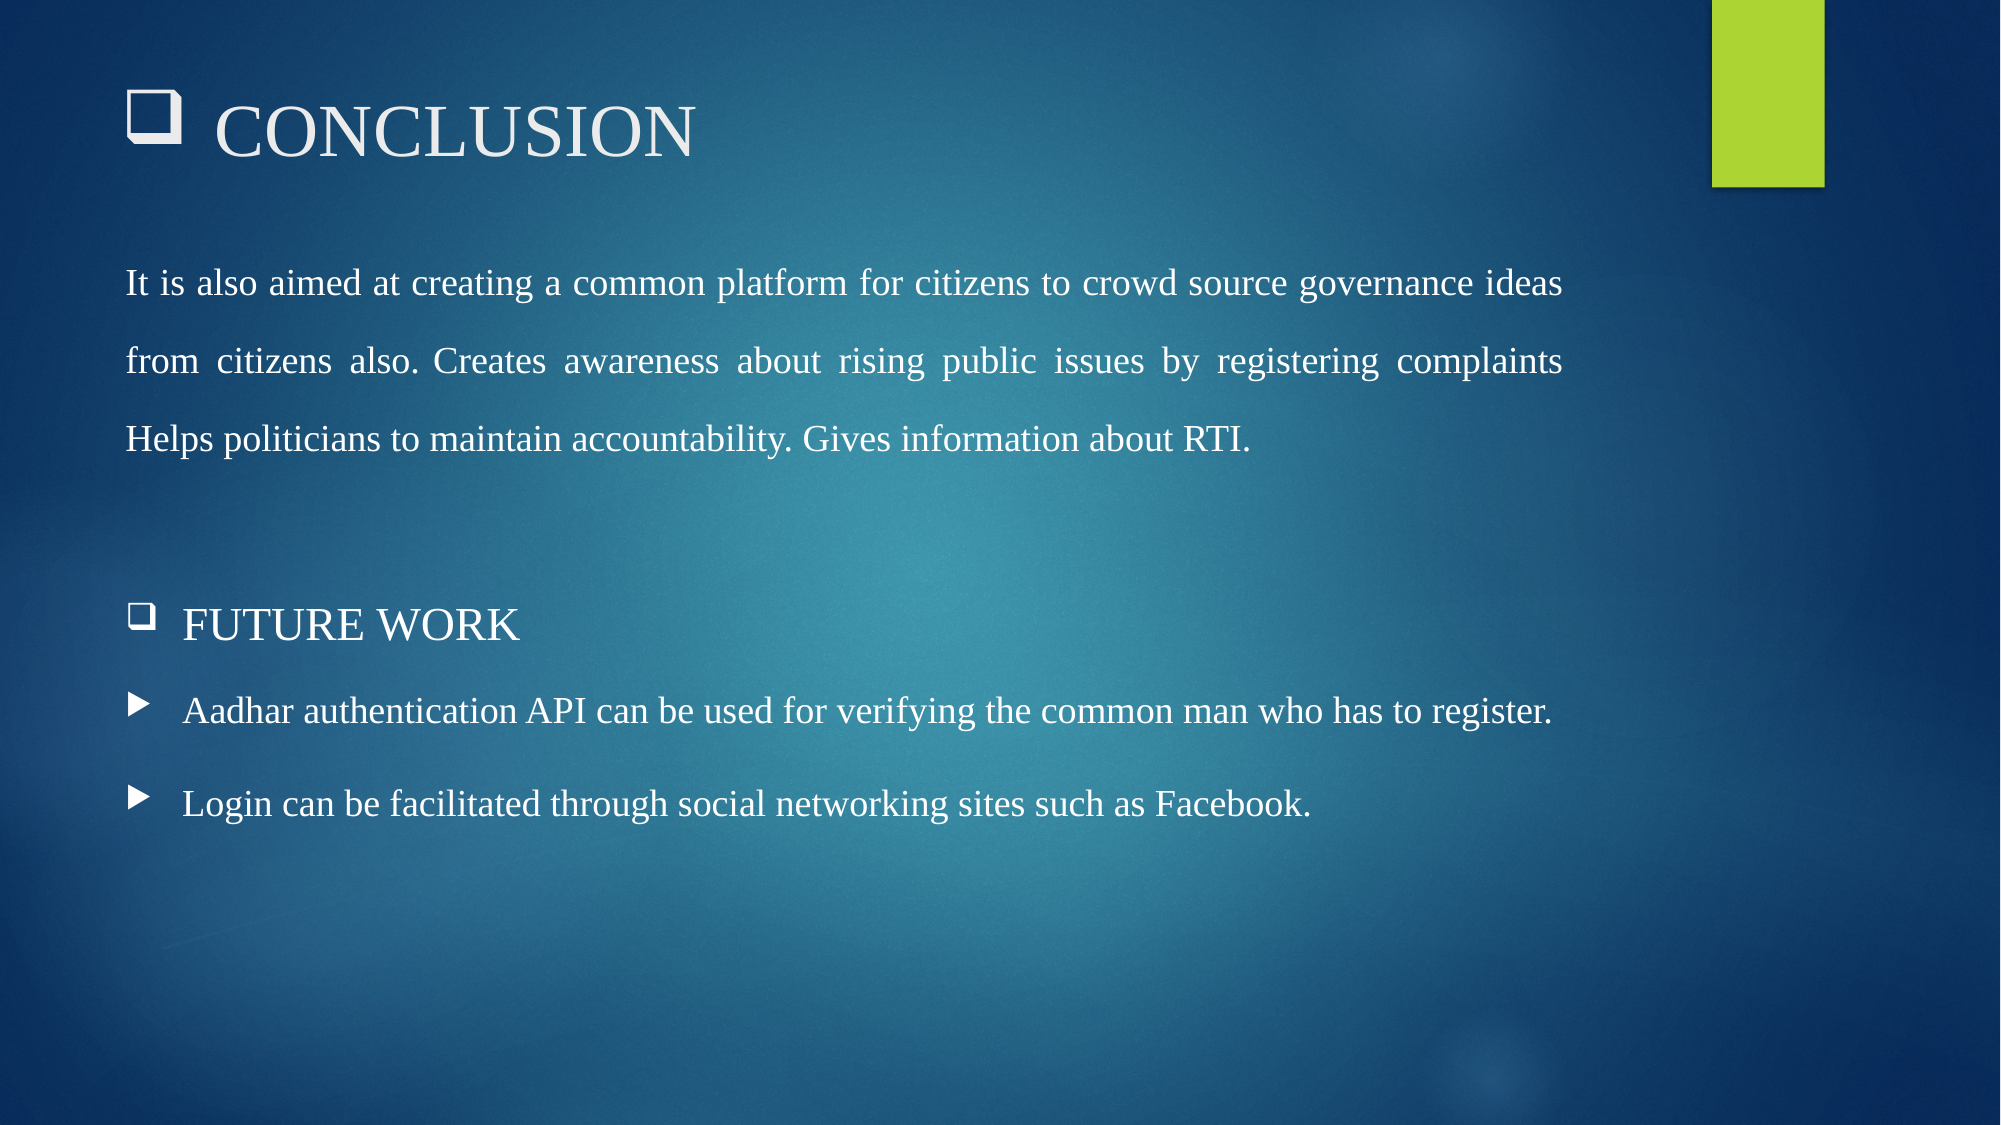

# CONCLUSION
It is also aimed at creating a common platform for citizens to crowd source governance ideas from citizens also. Creates awareness about rising public issues by registering complaints Helps politicians to maintain accountability. Gives information about RTI.

FUTURE WORK
Aadhar authentication API can be used for verifying the common man who has to register.
Login can be facilitated through social networking sites such as Facebook.